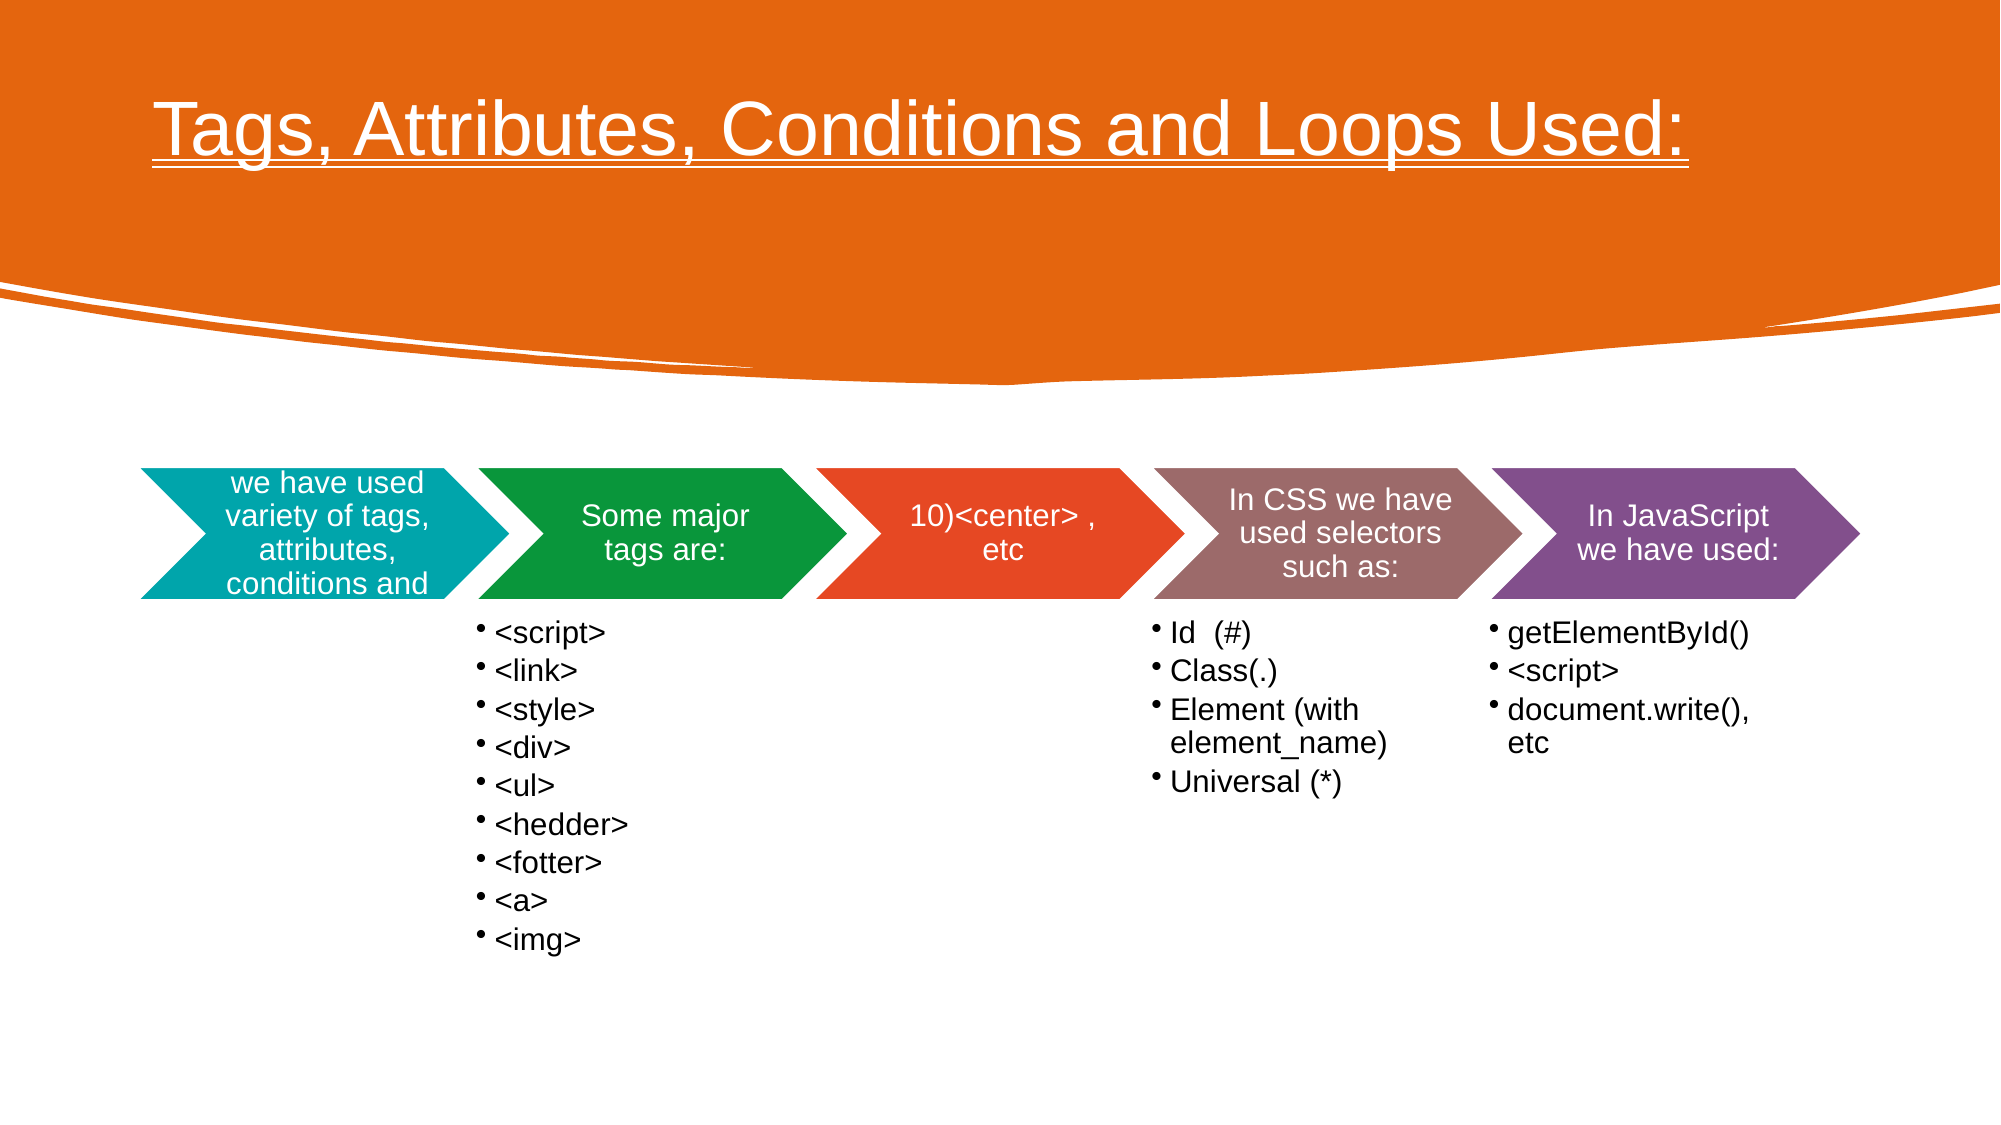

# Tags, Attributes, Conditions and Loops Used:
In this project we have used variety of tags, attributes, conditions and loops.
Some major tags are:
<script>
<link>
<style>
<div>
<ul>
<hedder>
<fotter>
<a>
<img>
10)<center> , etc
In CSS we have used selectors such as:
Id  (#)
Class(.)
Element (with element_name)
Universal (*)
In JavaScript we have used:
getElementById()
<script>
document.write(), etc